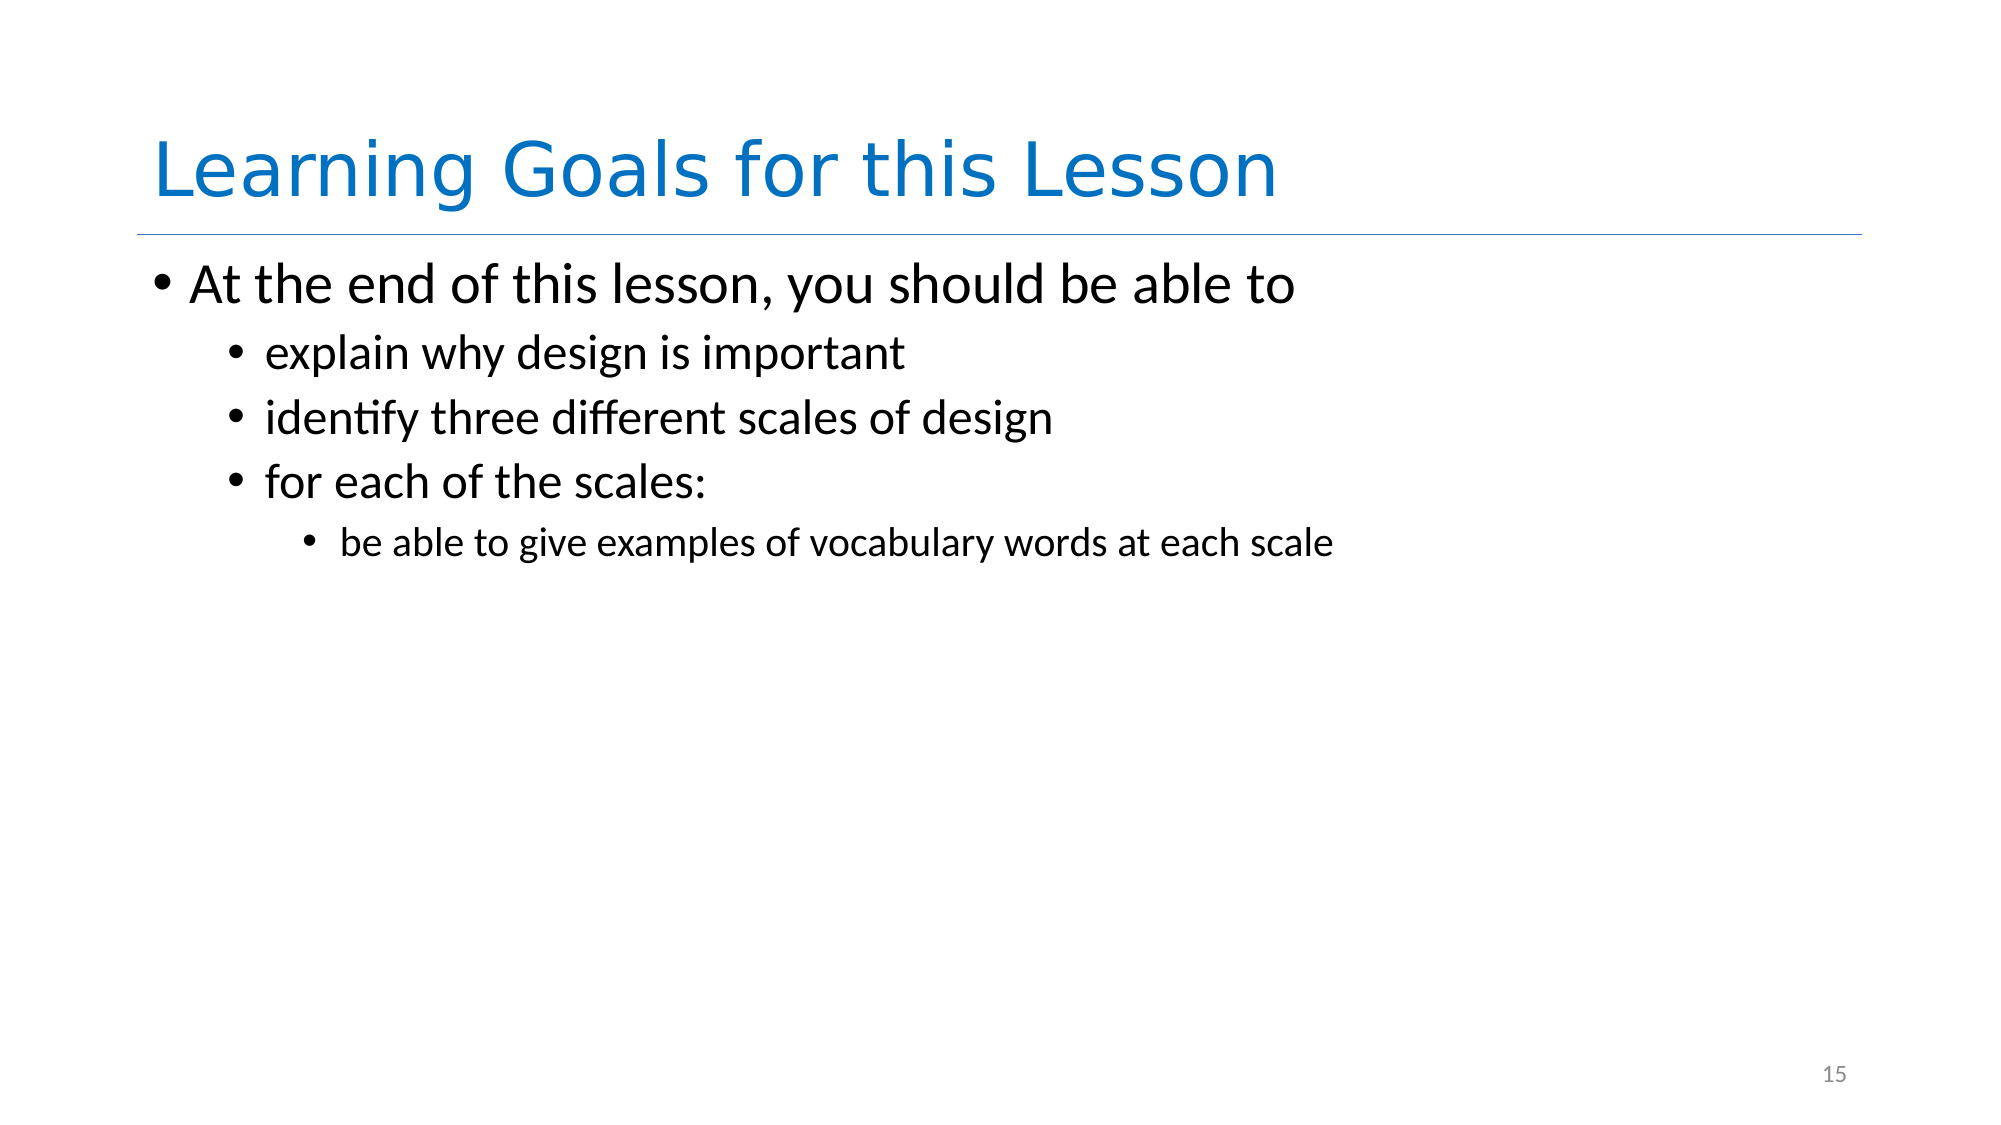

# Learning Goals for this Lesson
At the end of this lesson, you should be able to
explain why design is important
identify three different scales of design
for each of the scales:
be able to give examples of vocabulary words at each scale
15